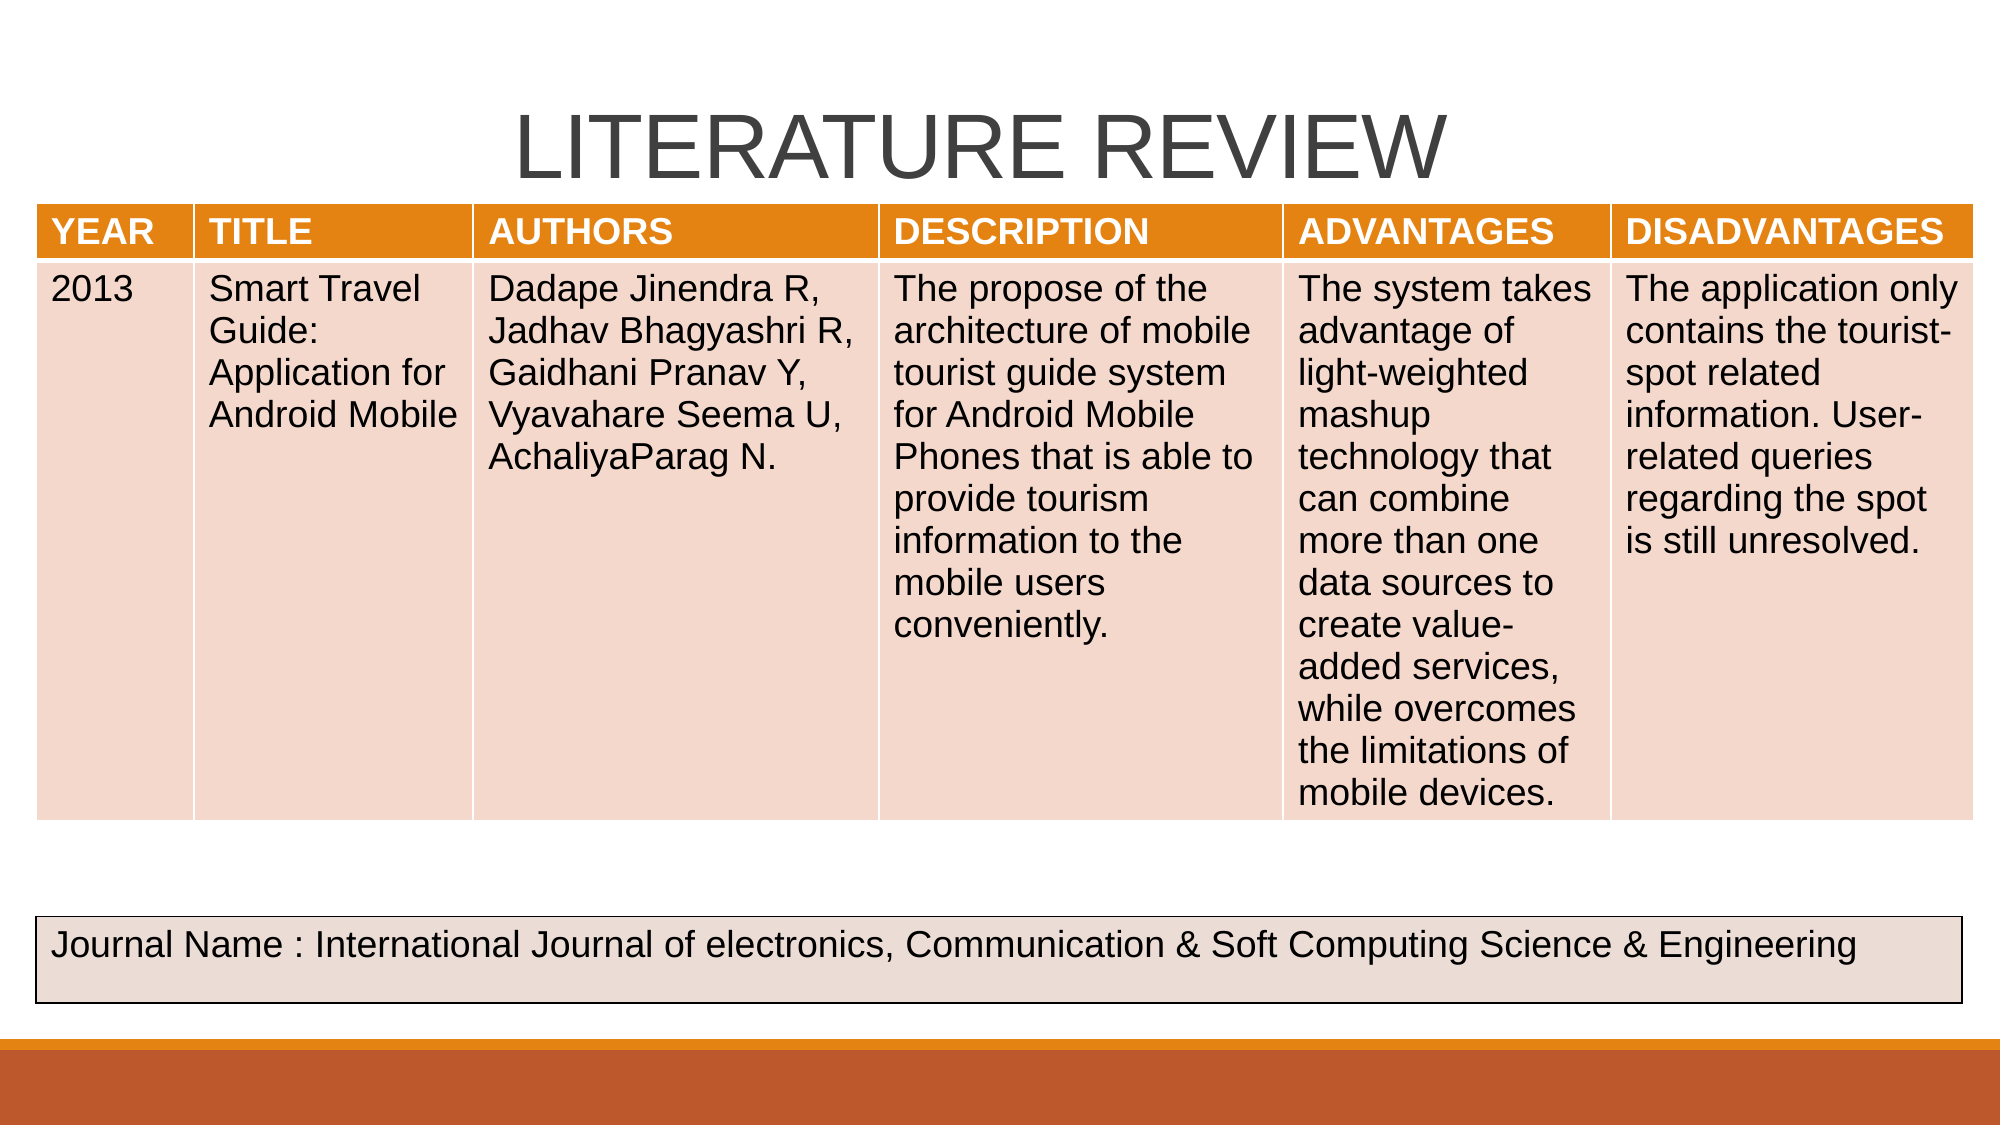

# LITERATURE REVIEW
| YEAR | TITLE | AUTHORS | DESCRIPTION | ADVANTAGES | DISADVANTAGES |
| --- | --- | --- | --- | --- | --- |
| 2013 | Smart Travel Guide: Application for Android Mobile | Dadape Jinendra R, Jadhav Bhagyashri R, Gaidhani Pranav Y, Vyavahare Seema U, AchaliyaParag N. | The propose of the architecture of mobile tourist guide system for Android Mobile Phones that is able to provide tourism information to the mobile users conveniently. | The system takes advantage of light-weighted mashup technology that can combine more than one data sources to create value-added services, while overcomes the limitations of mobile devices. | The application only contains the tourist-spot related information. User-related queries regarding the spot is still unresolved. |
| Journal Name : International Journal of electronics, Communication & Soft Computing Science & Engineering |
| --- |